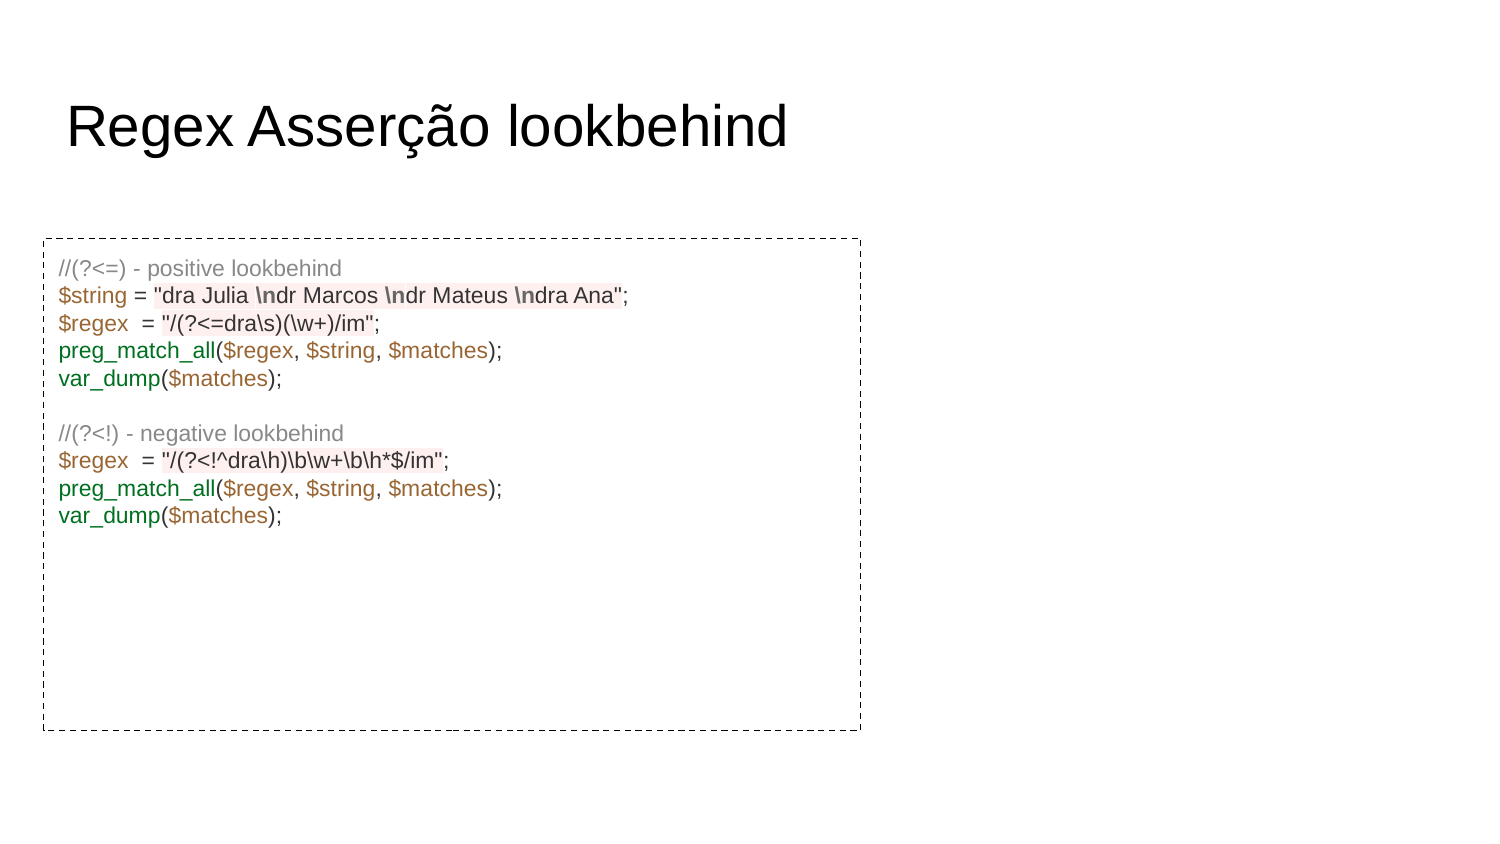

# Regex Asserção lookbehind
//(?<=) - positive lookbehind
$string = "dra Julia \ndr Marcos \ndr Mateus \ndra Ana";
$regex  = "/(?<=dra\s)(\w+)/im";
preg_match_all($regex, $string, $matches);
var_dump($matches);

//(?<!) - negative lookbehind
$regex  = "/(?<!^dra\h)\b\w+\b\h*$/im";
preg_match_all($regex, $string, $matches);
var_dump($matches);